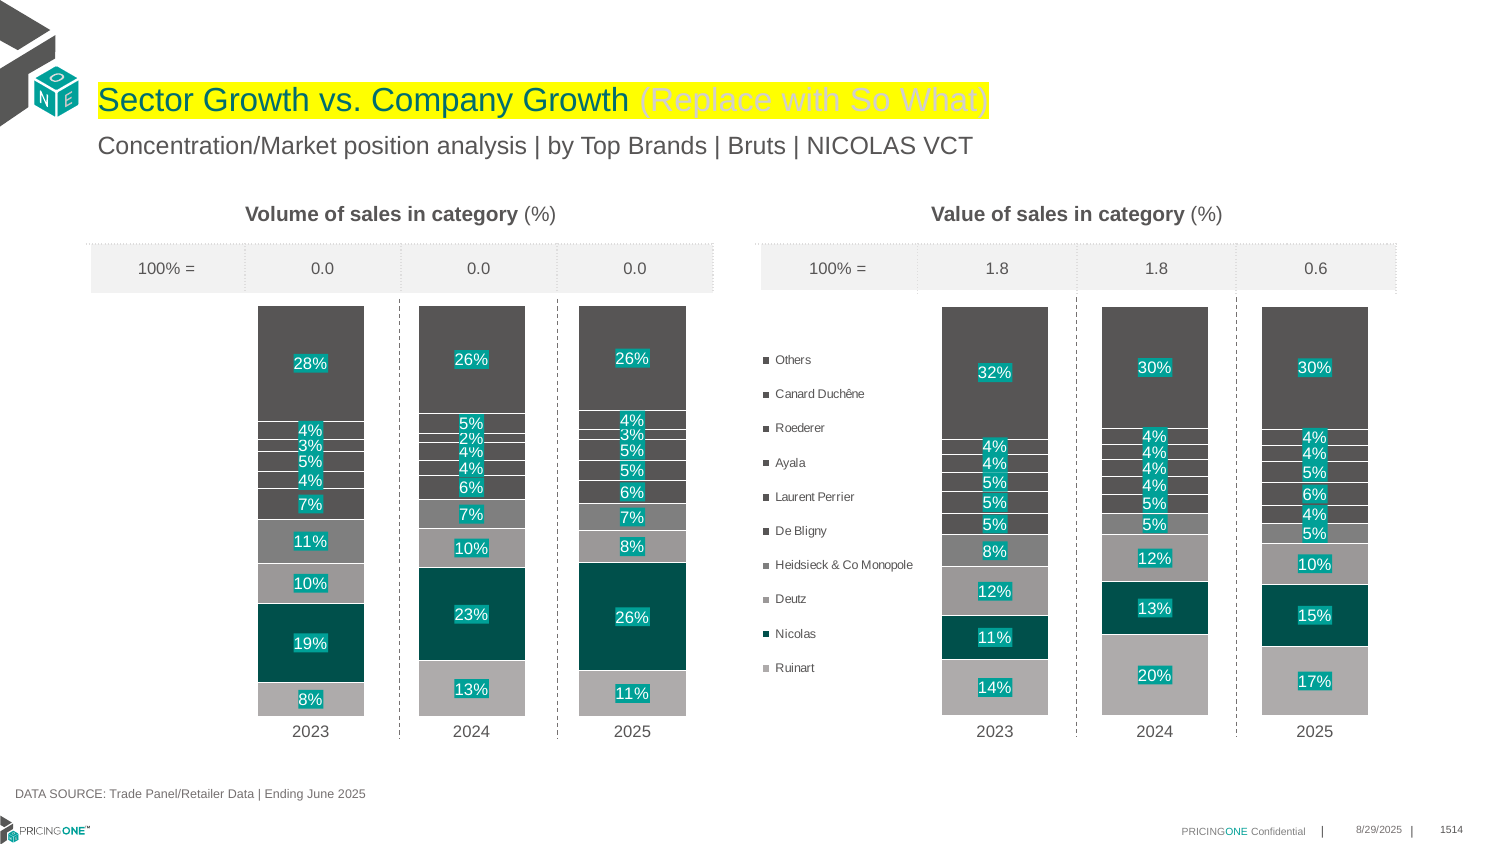

# Sector Growth vs. Company Growth (Replace with So What)
Concentration/Market position analysis | by Top Brands | Bruts | NICOLAS VCT
| Volume of sales in category (%) |  |  |  |
| --- | --- | --- | --- |
| 100% = | 0.0 | 0.0 | 0.0 |
| Value of sales in category (%) |  |  |  |
| --- | --- | --- | --- |
| 100% = | 1.8 | 1.8 | 0.6 |

### Chart

| Category | Ruinart | Nicolas | Deutz | Heidsieck & Co Monopole | De Bligny | Laurent Perrier | Ayala | Roederer | Canard Duchêne | Others |
|---|---|---|---|---|---|---|---|---|---|---|
| 2023 | 0.08286606082368865 | 0.19194541888793745 | 0.09814103803552192 | 0.10686959644228379 | 0.07347457393033727 | 0.04146065243211888 | 0.05063116316327376 | 0.028450680882799766 | 0.044554318702869924 | 0.2816064966991686 |
| 2024 | 0.13484527827031975 | 0.22679174054796086 | 0.09609334782360007 | 0.06892409769490362 | 0.060029743179088255 | 0.03554881885259967 | 0.0432992049419436 | 0.023279757478693586 | 0.04787507864782932 | 0.2633129325630612 |
| 2025 | 0.11075032909170689 | 0.26274681878016676 | 0.07863097849934182 | 0.06573058358929355 | 0.05660377358490566 | 0.04817902588854761 | 0.05010969723562966 | 0.026151820974111454 | 0.0443176831943835 | 0.2567792891619131 |

### Chart

| Category | Ruinart | Nicolas | Deutz | Heidsieck & Co Monopole | De Bligny | Laurent Perrier | Ayala | Roederer | Canard Duchêne | Others |
|---|---|---|---|---|---|---|---|---|---|---|
| 2023 | 0.13816924031507 | 0.10639773012918351 | 0.11903733118219152 | 0.07819575719041603 | 0.052733094670502356 | 0.051867271045510775 | 0.0478771439539936 | 0.04426598583685605 | 0.036657581268856036 | 0.3247988644074201 |
| 2024 | 0.19871362077399554 | 0.12832262817983778 | 0.11540326046345528 | 0.052348778357926846 | 0.04615954337884468 | 0.04254053569237389 | 0.042004590202542276 | 0.0368503793162458 | 0.03846371830617014 | 0.29919294532860774 |
| 2025 | 0.1690541564259981 | 0.15199551638678363 | 0.0994296076152868 | 0.048697592628775335 | 0.04429796146423565 | 0.05589434029527404 | 0.05023155051434722 | 0.04072101162380154 | 0.03893853542157276 | 0.30073972762392487 |
DATA SOURCE: Trade Panel/Retailer Data | Ending June 2025

8/29/2025
1514